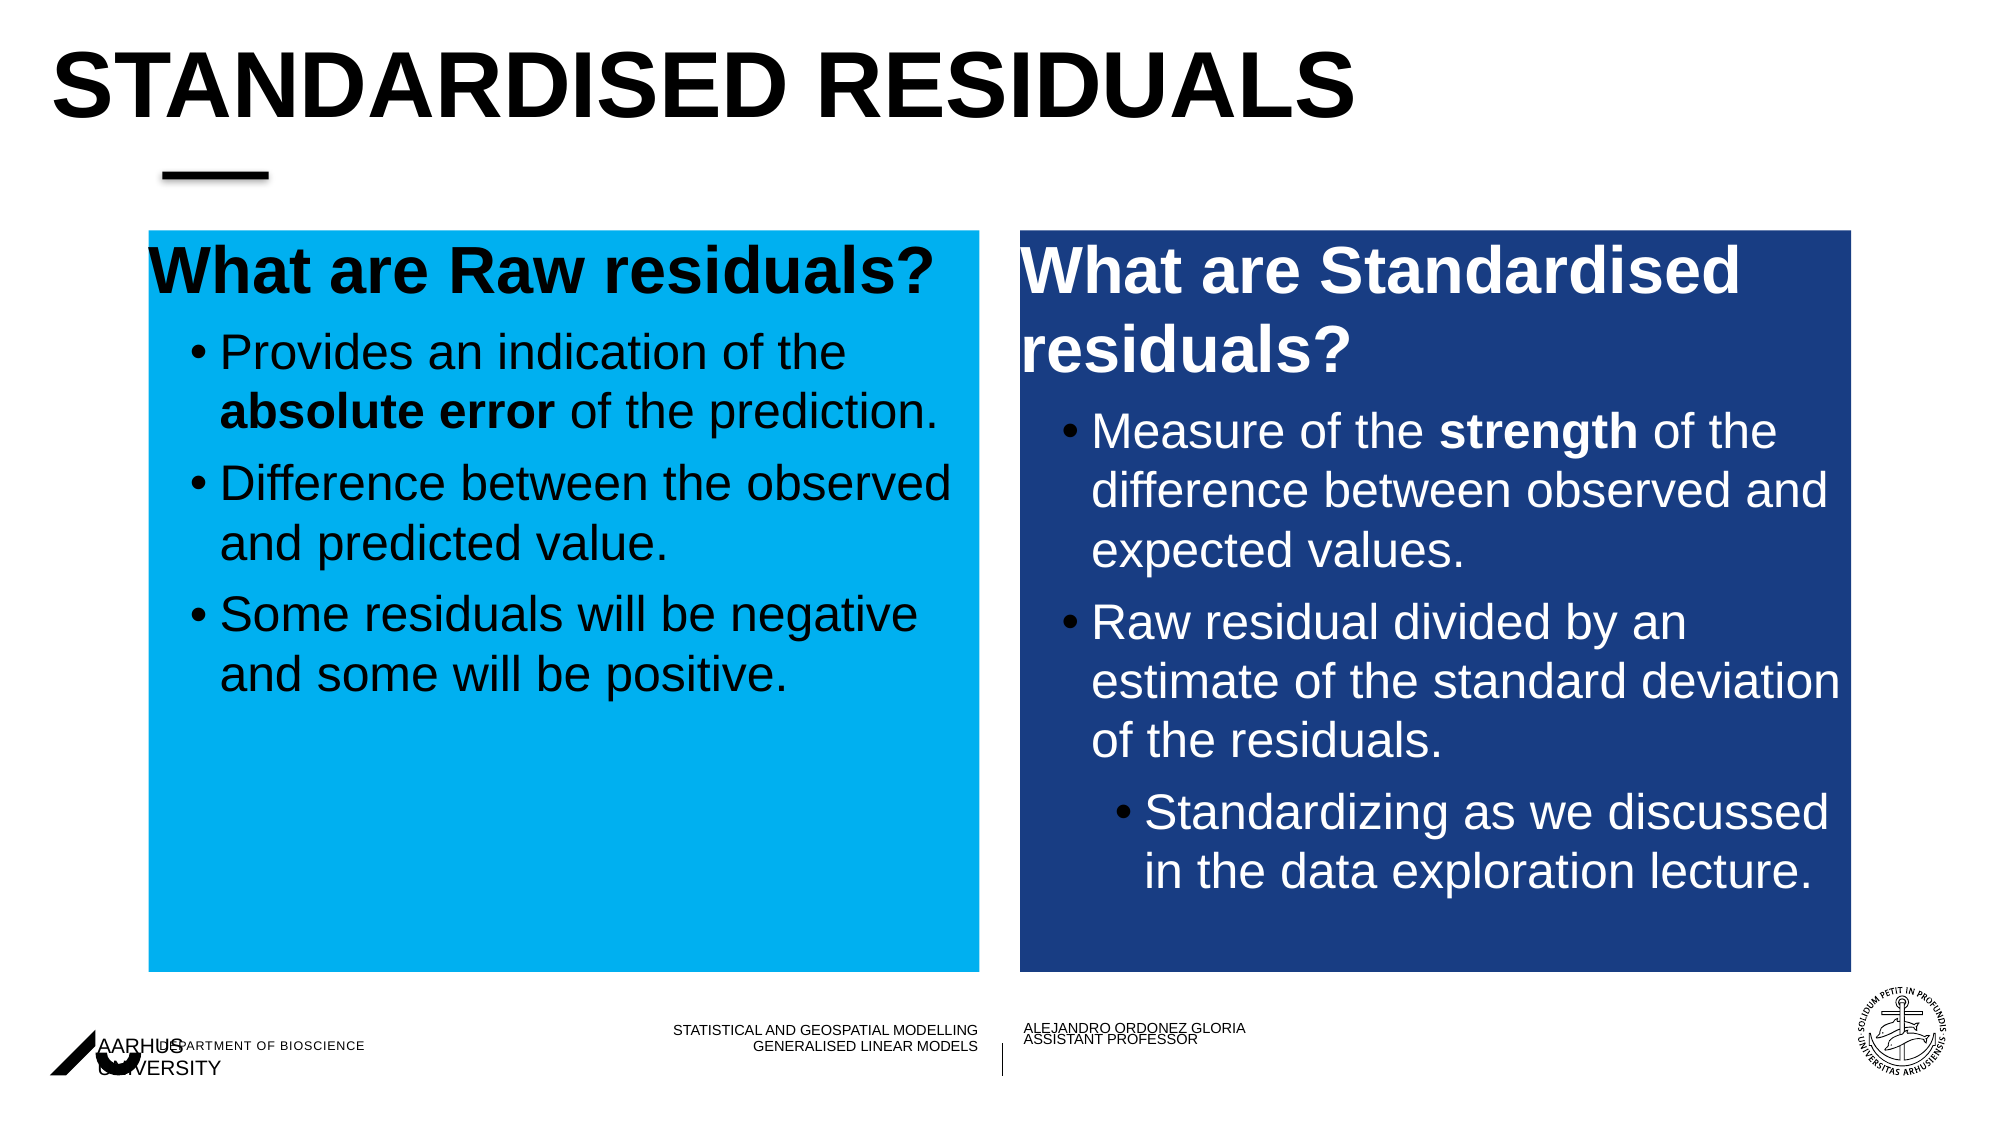

# Standardised residuals
What are Raw residuals?
Provides an indication of the absolute error of the prediction.
Difference between the observed and predicted value.
Some residuals will be negative and some will be positive.

What are Standardised residuals?
Measure of the strength of the difference between observed and expected values.
Raw residual divided by an estimate of the standard deviation of the residuals.
Standardizing as we discussed in the data exploration lecture.

20/09/202227/08/2018